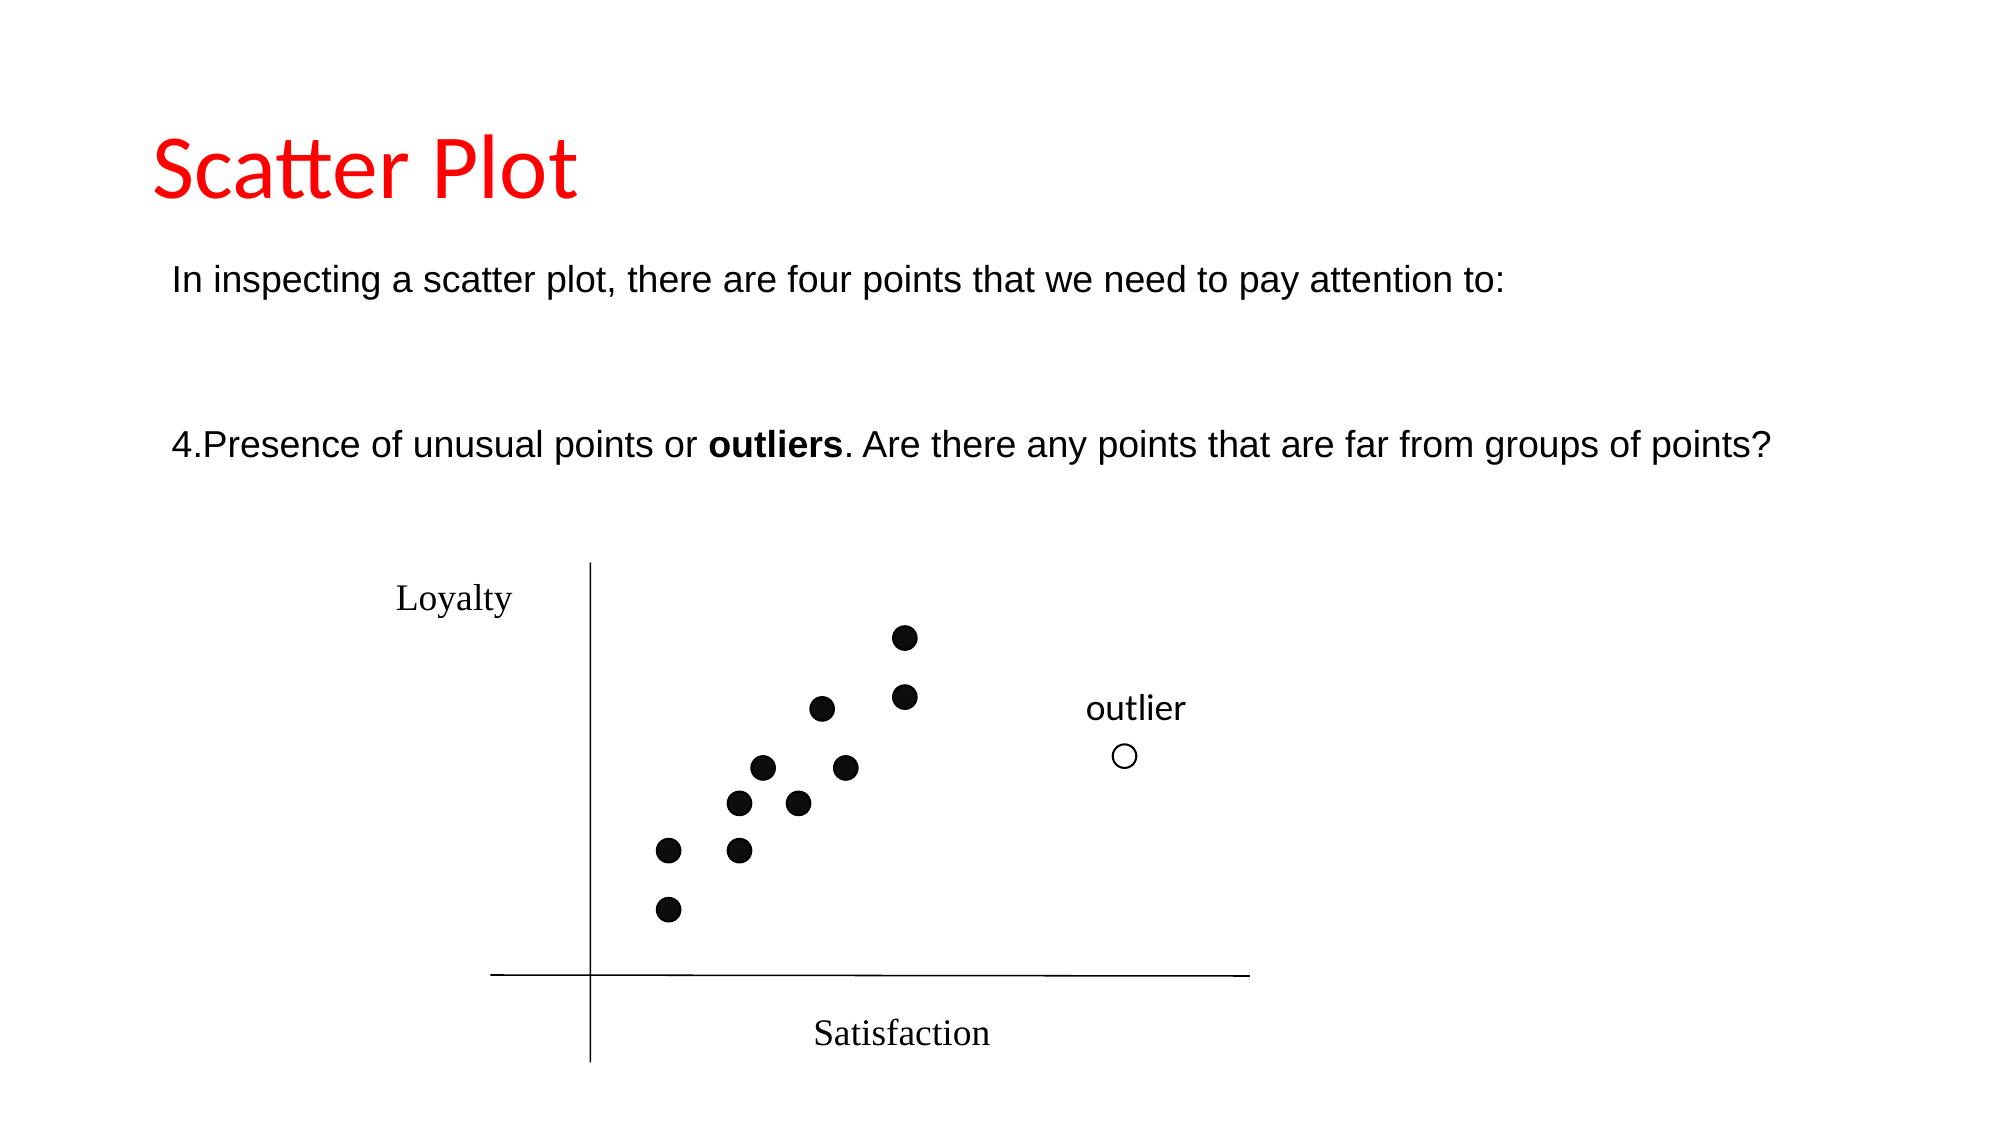

# Scatter Plot
In inspecting a scatter plot, there are four points that we need to pay attention to:
Presence of unusual points or outliers. Are there any points that are far from groups of points?

Loyalty

outlier

Satisfaction